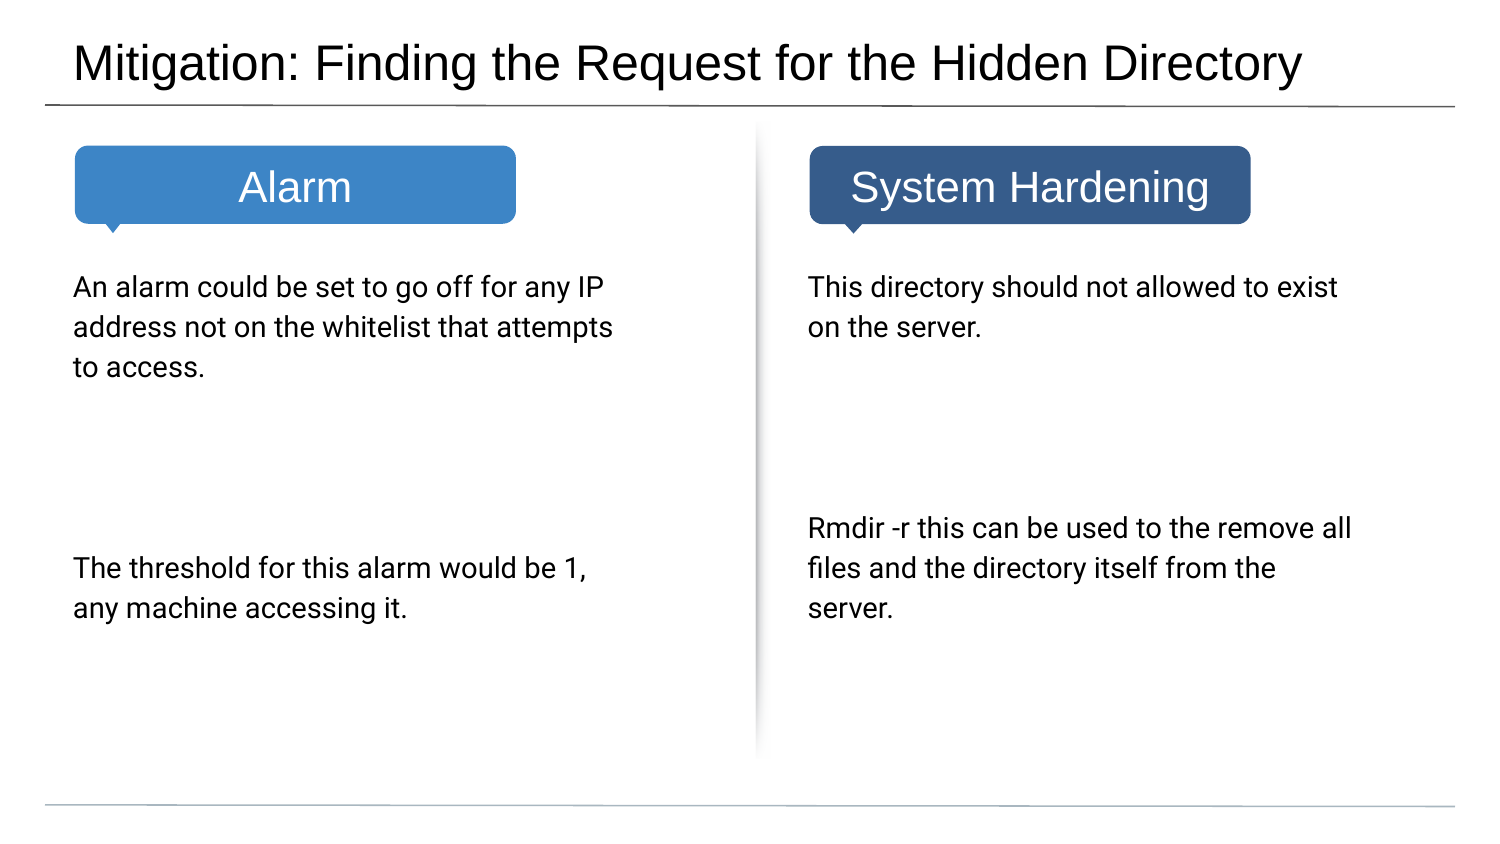

# Mitigation: Finding the Request for the Hidden Directory
An alarm could be set to go off for any IP address not on the whitelist that attempts to access.

The threshold for this alarm would be 1, any machine accessing it.
This directory should not allowed to exist on the server.

Rmdir -r this can be used to the remove all files and the directory itself from the server.